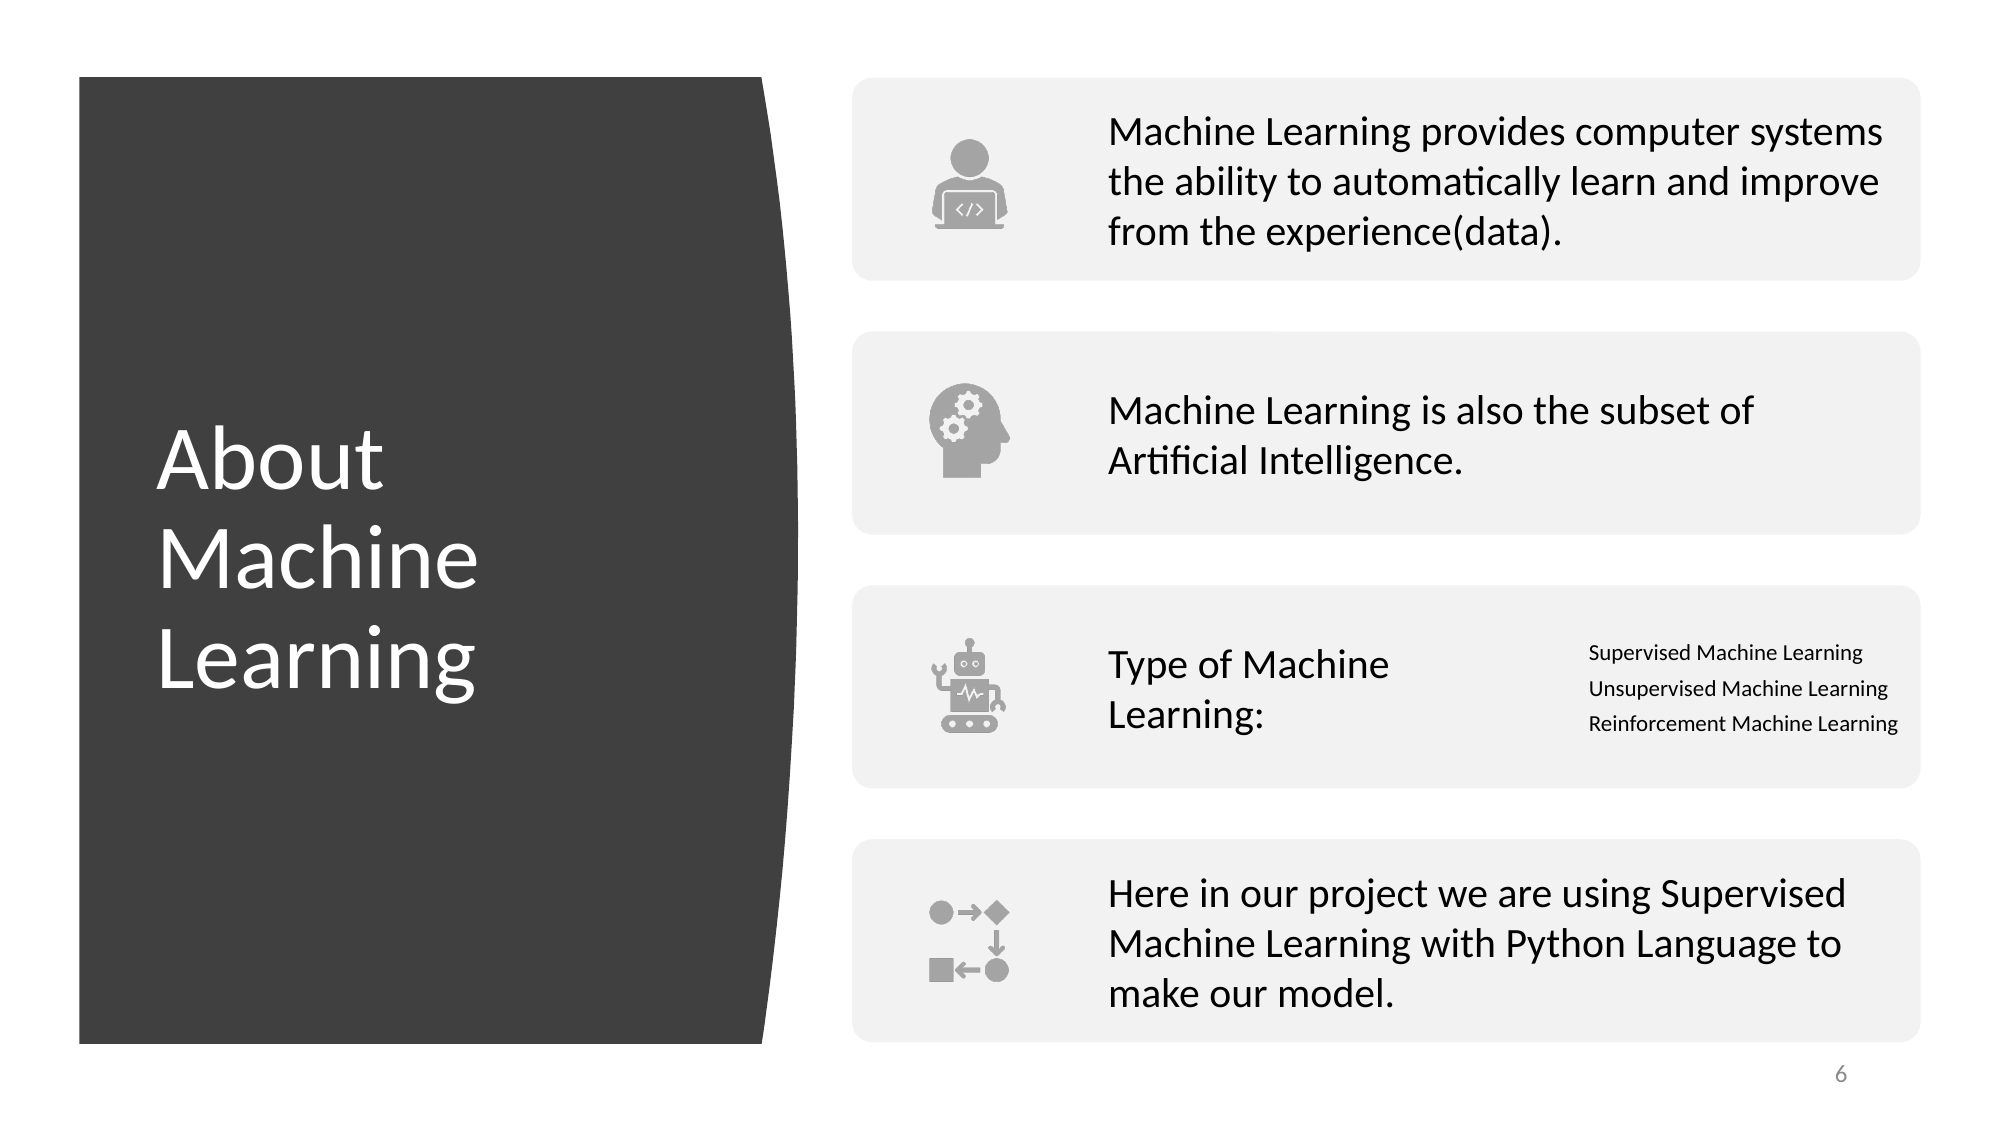

Machine Learning provides computer systems the ability to automatically learn and improve from the experience(data).
Machine Learning is also the subset of Artificial Intelligence.
Type of Machine Learning:
Supervised Machine Learning
Unsupervised Machine Learning
Reinforcement Machine Learning
Here in our project we are using Supervised Machine Learning with Python Language to make our model.

# About Machine Learning
6